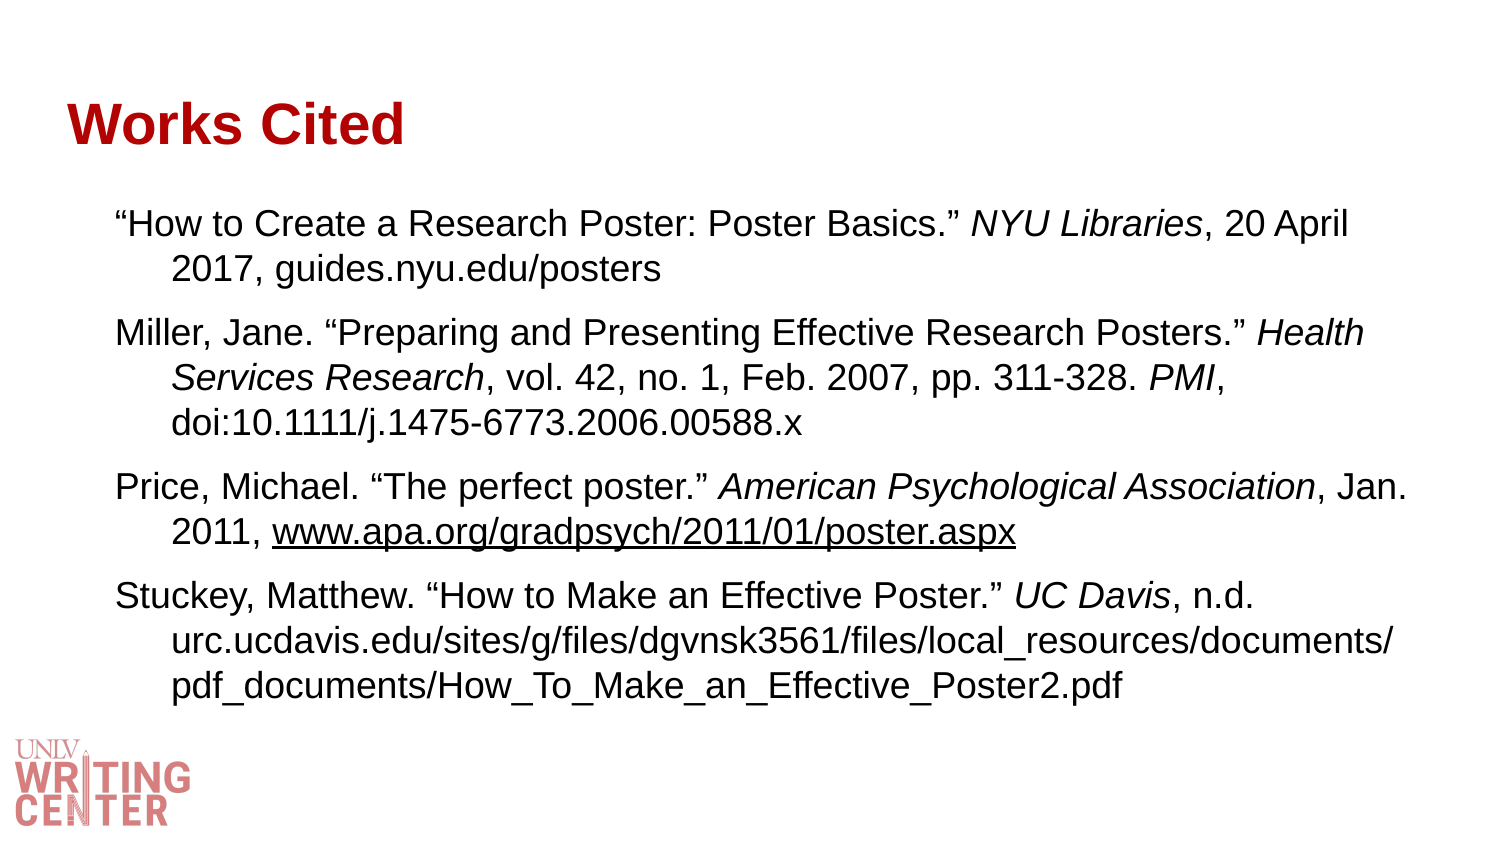

# Works Cited
“How to Create a Research Poster: Poster Basics.” NYU Libraries, 20 April 2017, guides.nyu.edu/posters
Miller, Jane. “Preparing and Presenting Effective Research Posters.” Health Services Research, vol. 42, no. 1, Feb. 2007, pp. 311-328. PMI, doi:10.1111/j.1475-6773.2006.00588.x
Price, Michael. “The perfect poster.” American Psychological Association, Jan. 2011, www.apa.org/gradpsych/2011/01/poster.aspx
Stuckey, Matthew. “How to Make an Effective Poster.” UC Davis, n.d. urc.ucdavis.edu/sites/g/files/dgvnsk3561/files/local_resources/documents/pdf_documents/How_To_Make_an_Effective_Poster2.pdf